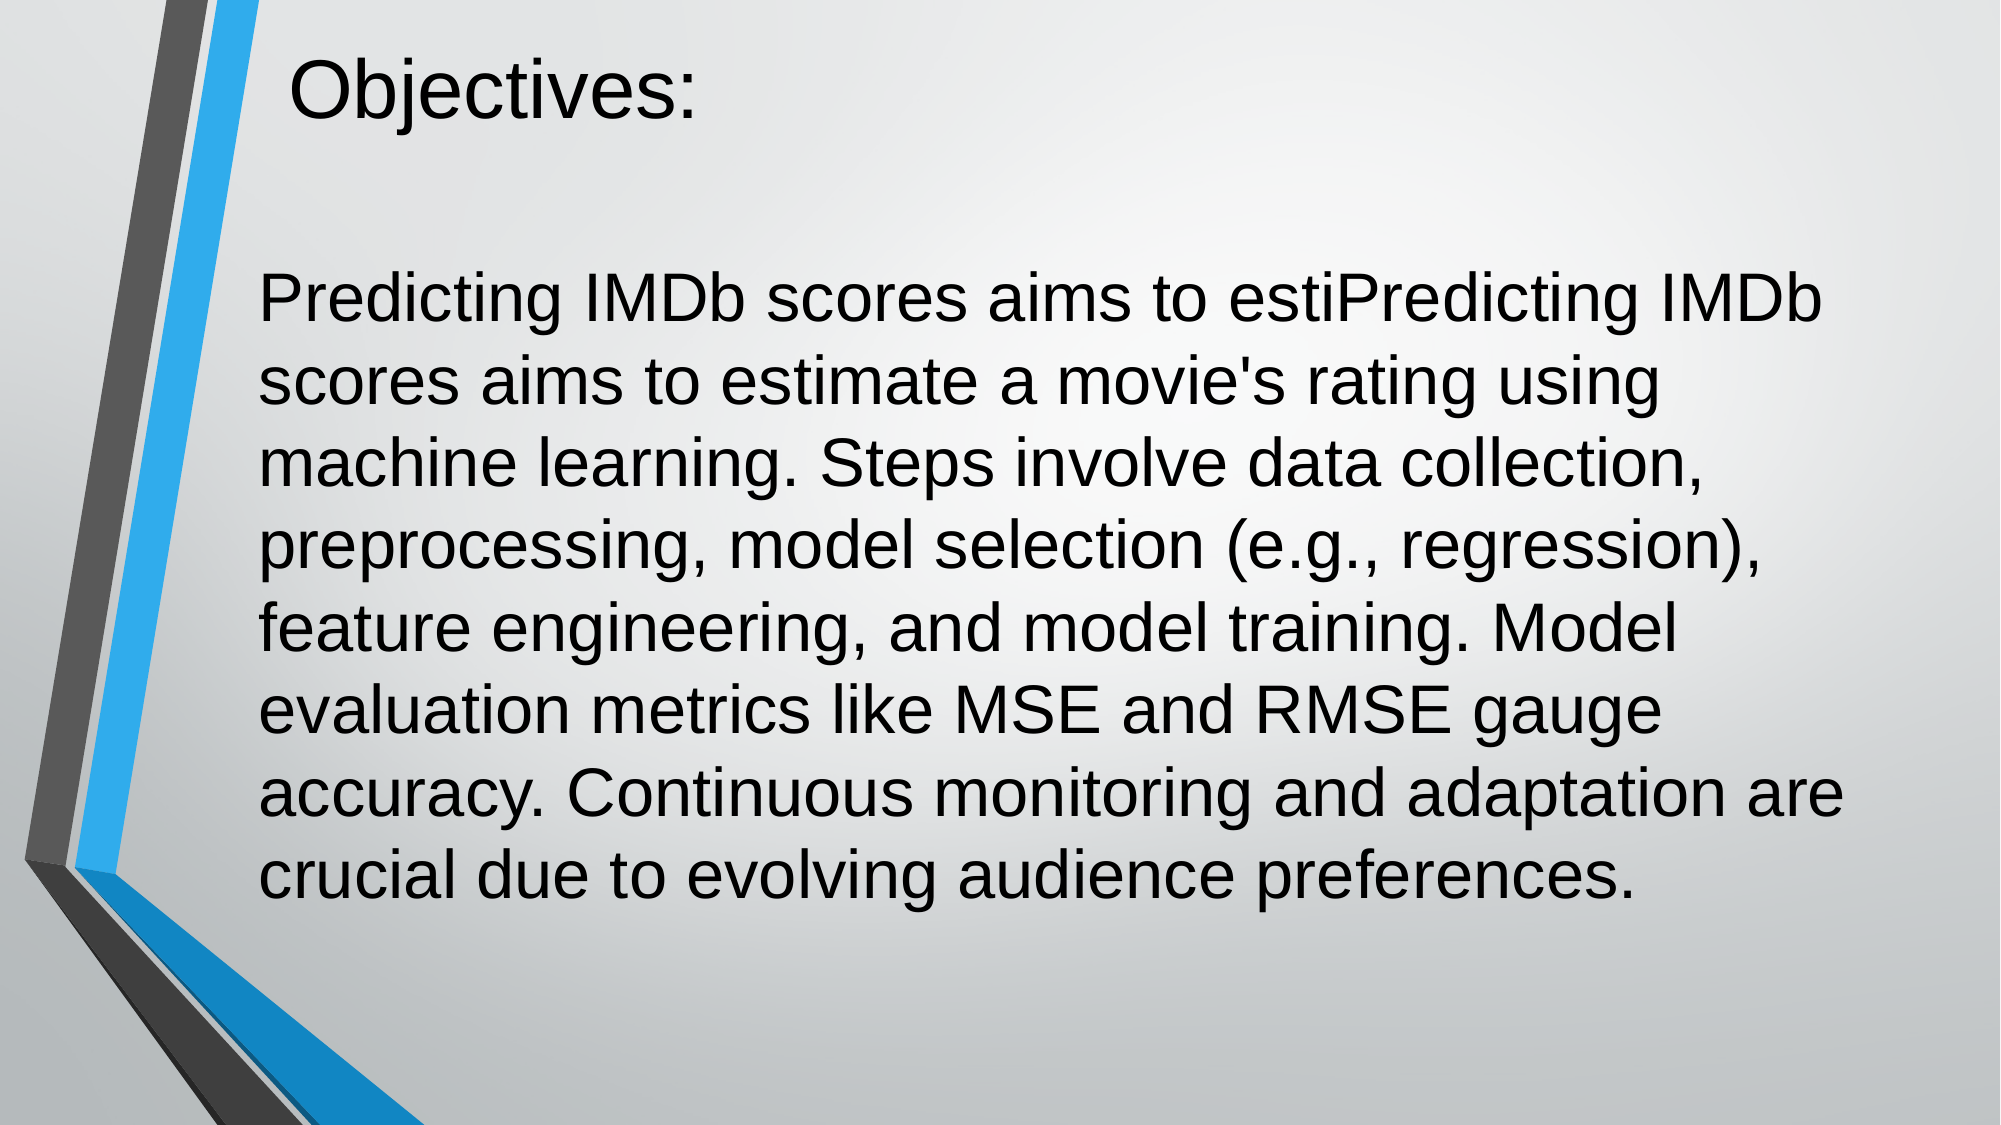

# Objectives:
Predicting IMDb scores aims to estiPredicting IMDb scores aims to estimate a movie's rating using machine learning. Steps involve data collection, preprocessing, model selection (e.g., regression), feature engineering, and model training. Model evaluation metrics like MSE and RMSE gauge accuracy. Continuous monitoring and adaptation are crucial due to evolving audience preferences.